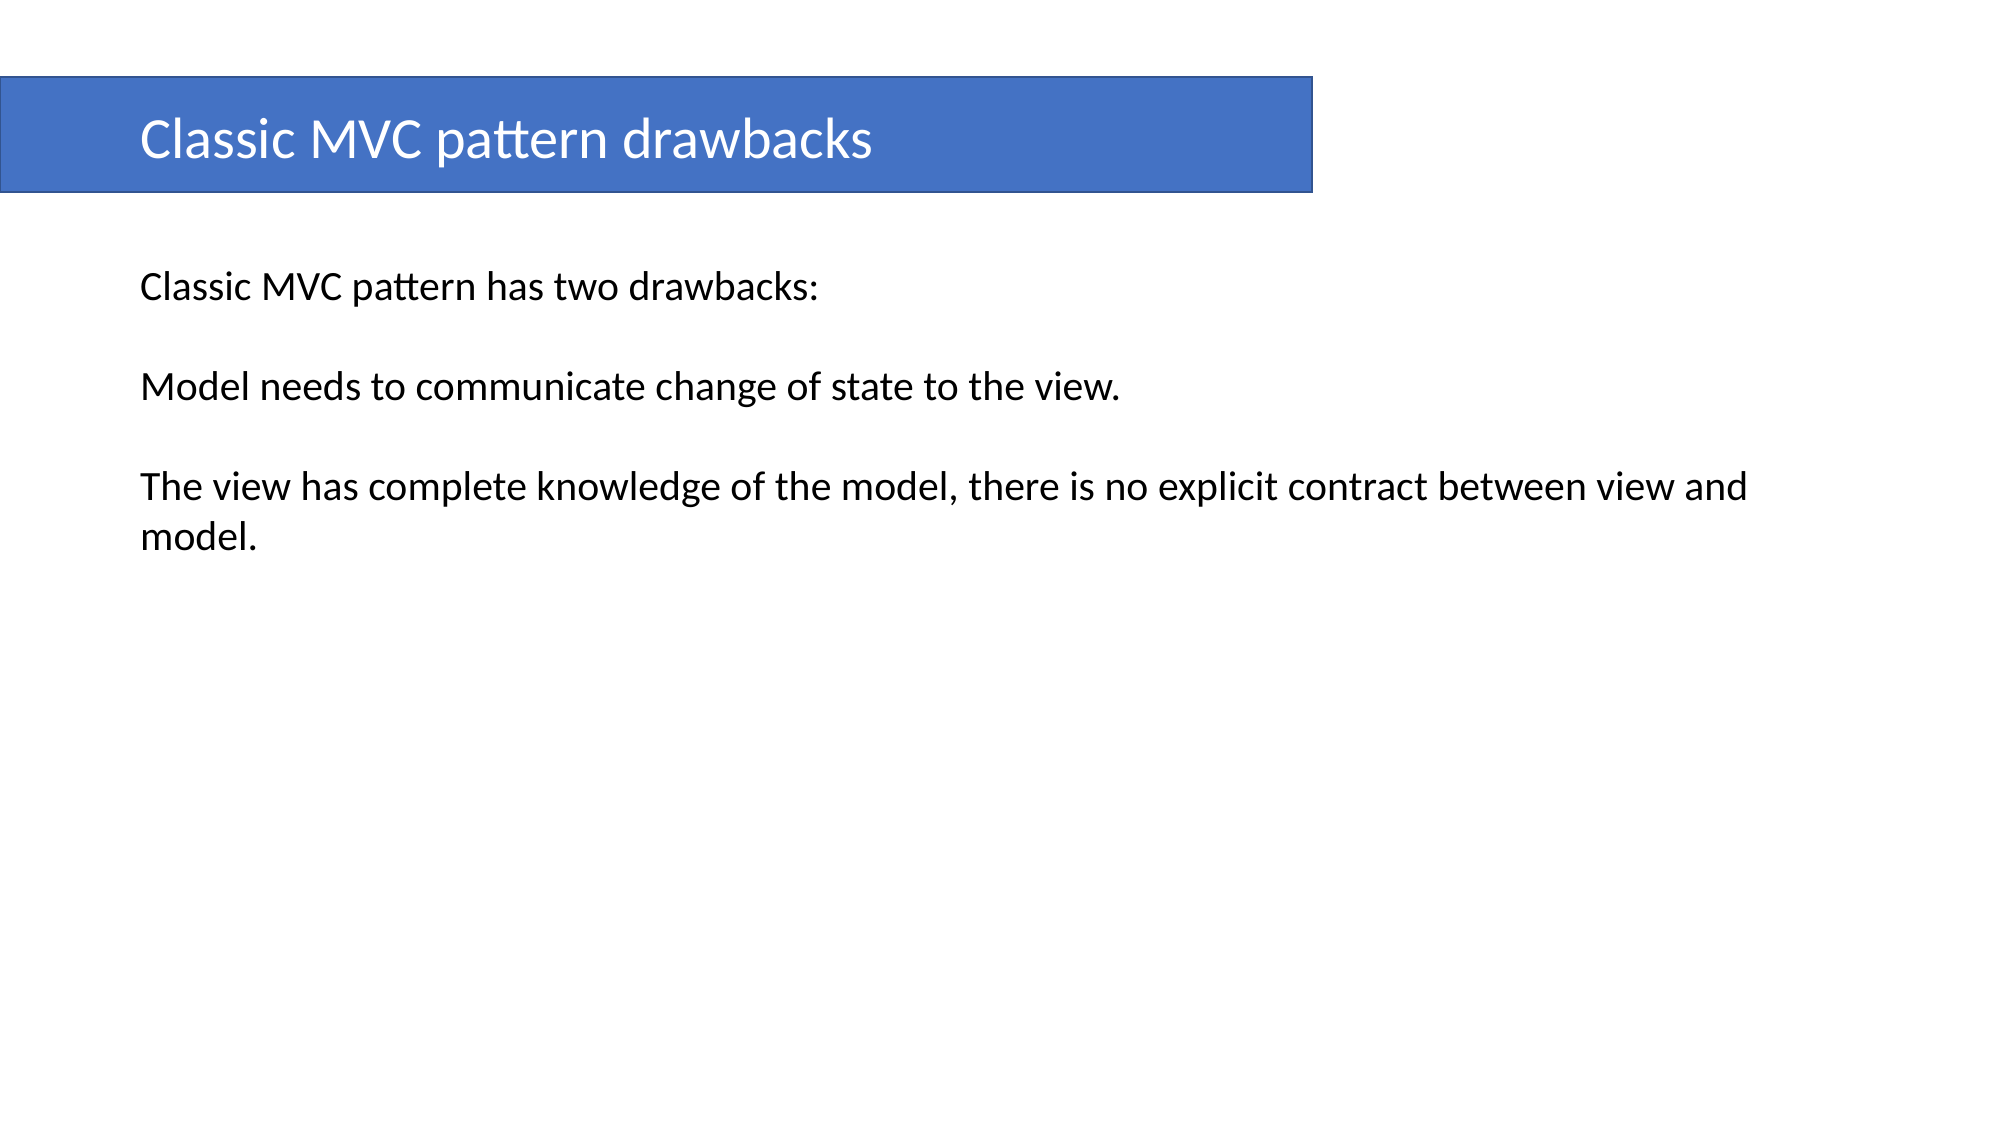

Classic MVC pattern drawbacks
Classic MVC pattern has two drawbacks:
Model needs to communicate change of state to the view.

The view has complete knowledge of the model, there is no explicit contract between view and model.